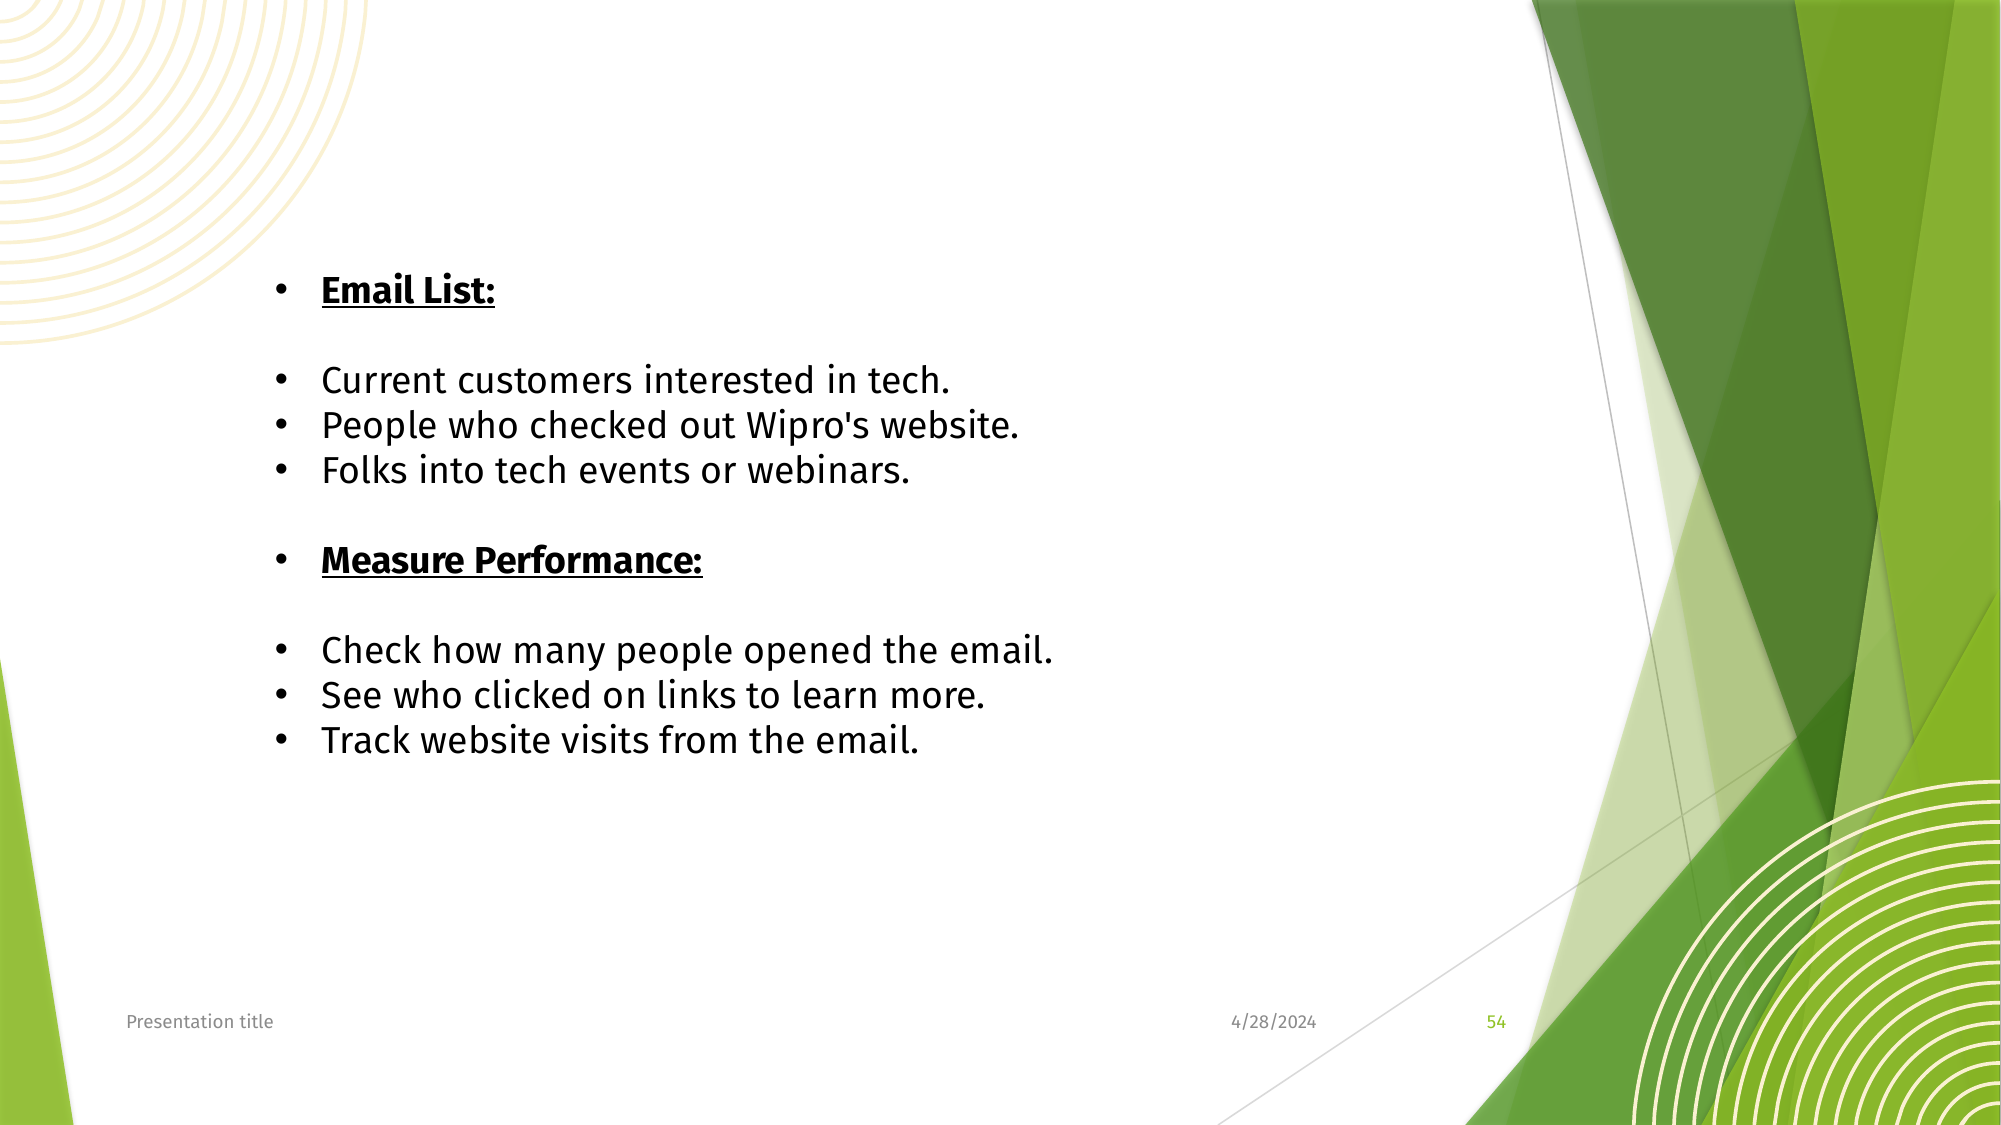

Email List:

Current customers interested in tech.
People who checked out Wipro's website.
Folks into tech events or webinars.

Measure Performance:

Check how many people opened the email.
See who clicked on links to learn more.
Track website visits from the email.
Presentation title
4/28/2024
54